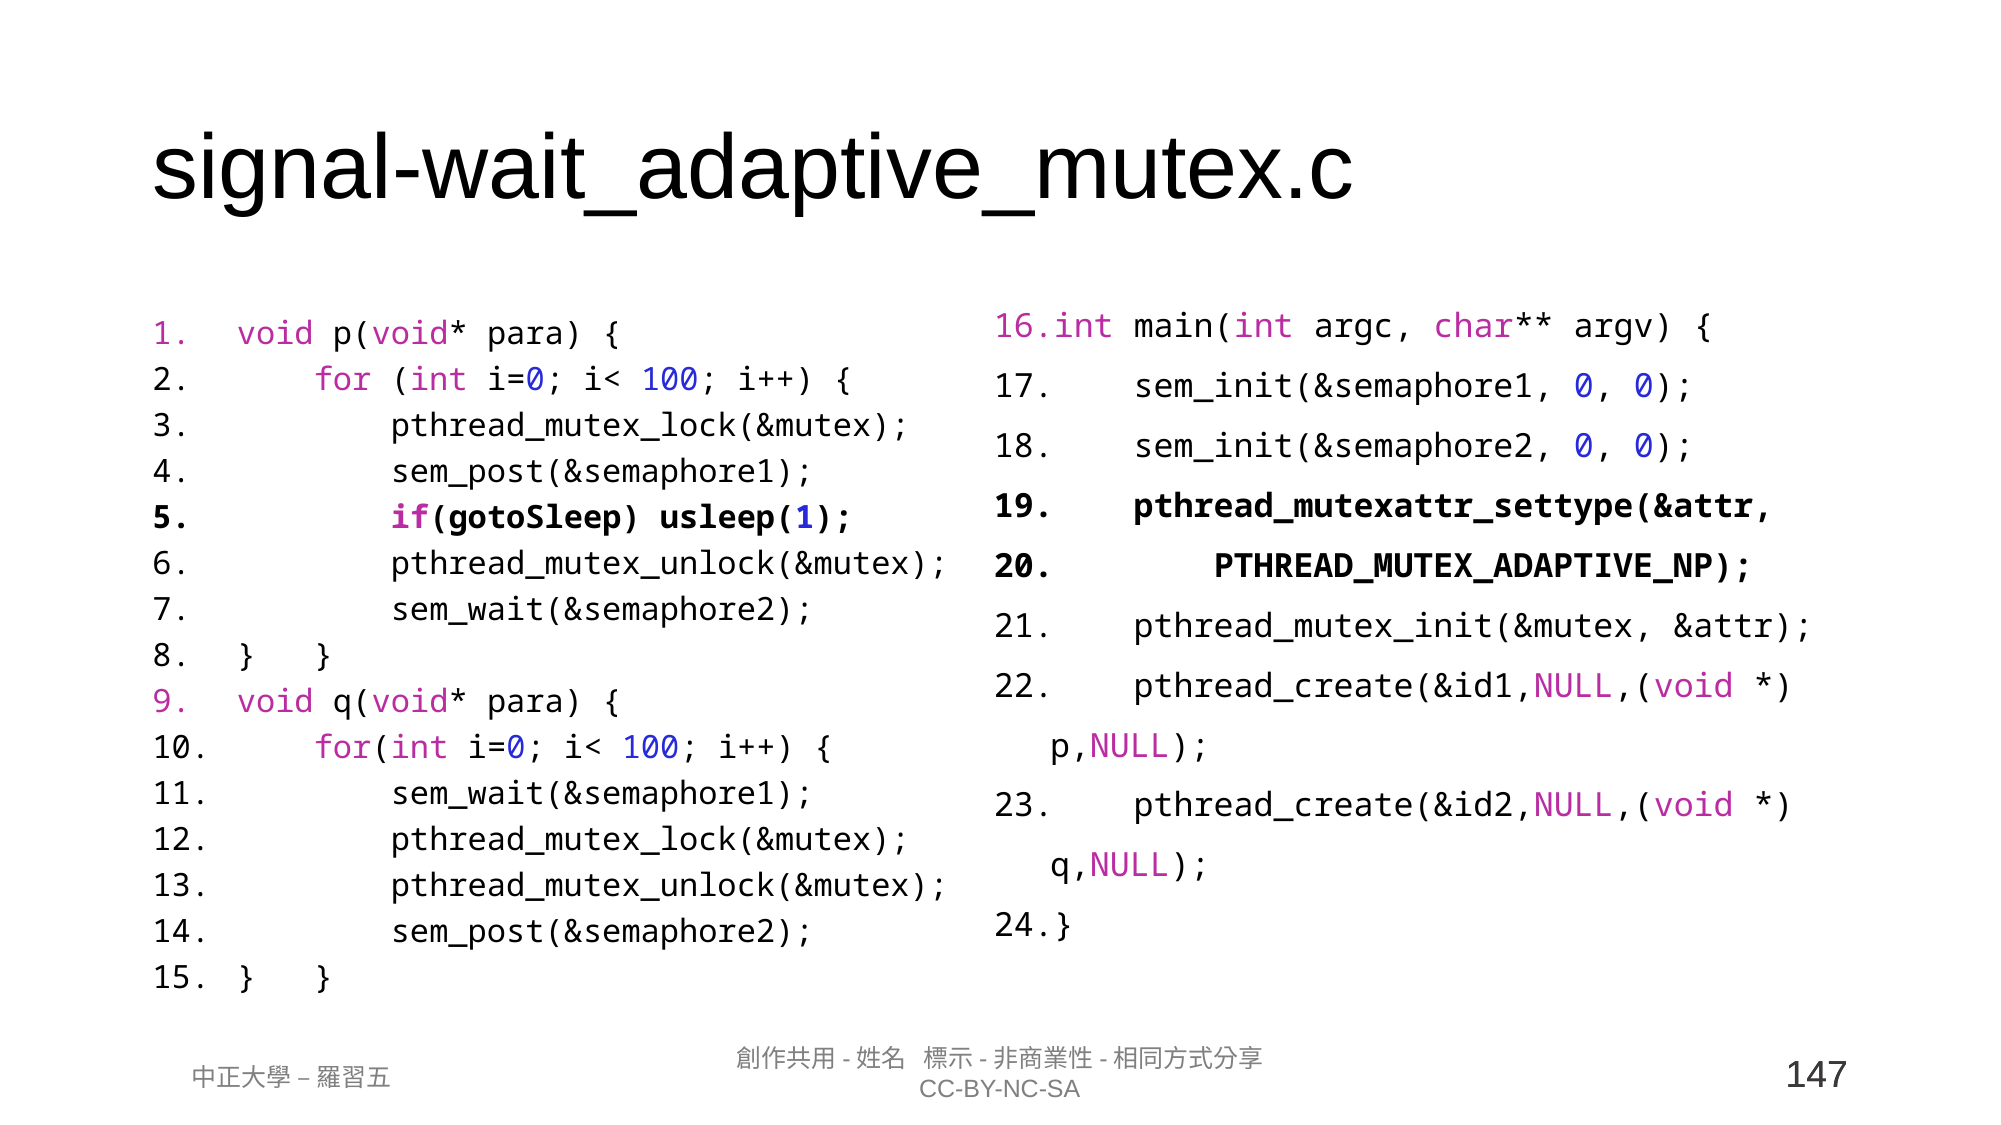

# signal-wait_adaptive_mutex.c
int main(int argc, char** argv) {
    sem_init(&semaphore1, 0, 0);
    sem_init(&semaphore2, 0, 0);
    pthread_mutexattr_settype(&attr,
        PTHREAD_MUTEX_ADAPTIVE_NP);
    pthread_mutex_init(&mutex, &attr);
    pthread_create(&id1,NULL,(void *) p,NULL);
    pthread_create(&id2,NULL,(void *) q,NULL);
}
void p(void* para) {
    for (int i=0; i< 100; i++) {
        pthread_mutex_lock(&mutex);
        sem_post(&semaphore1);
        if(gotoSleep) usleep(1);
        pthread_mutex_unlock(&mutex);
        sem_wait(&semaphore2);
}   }
void q(void* para) {
    for(int i=0; i< 100; i++) {
        sem_wait(&semaphore1);
        pthread_mutex_lock(&mutex);
        pthread_mutex_unlock(&mutex);
        sem_post(&semaphore2);
}   }